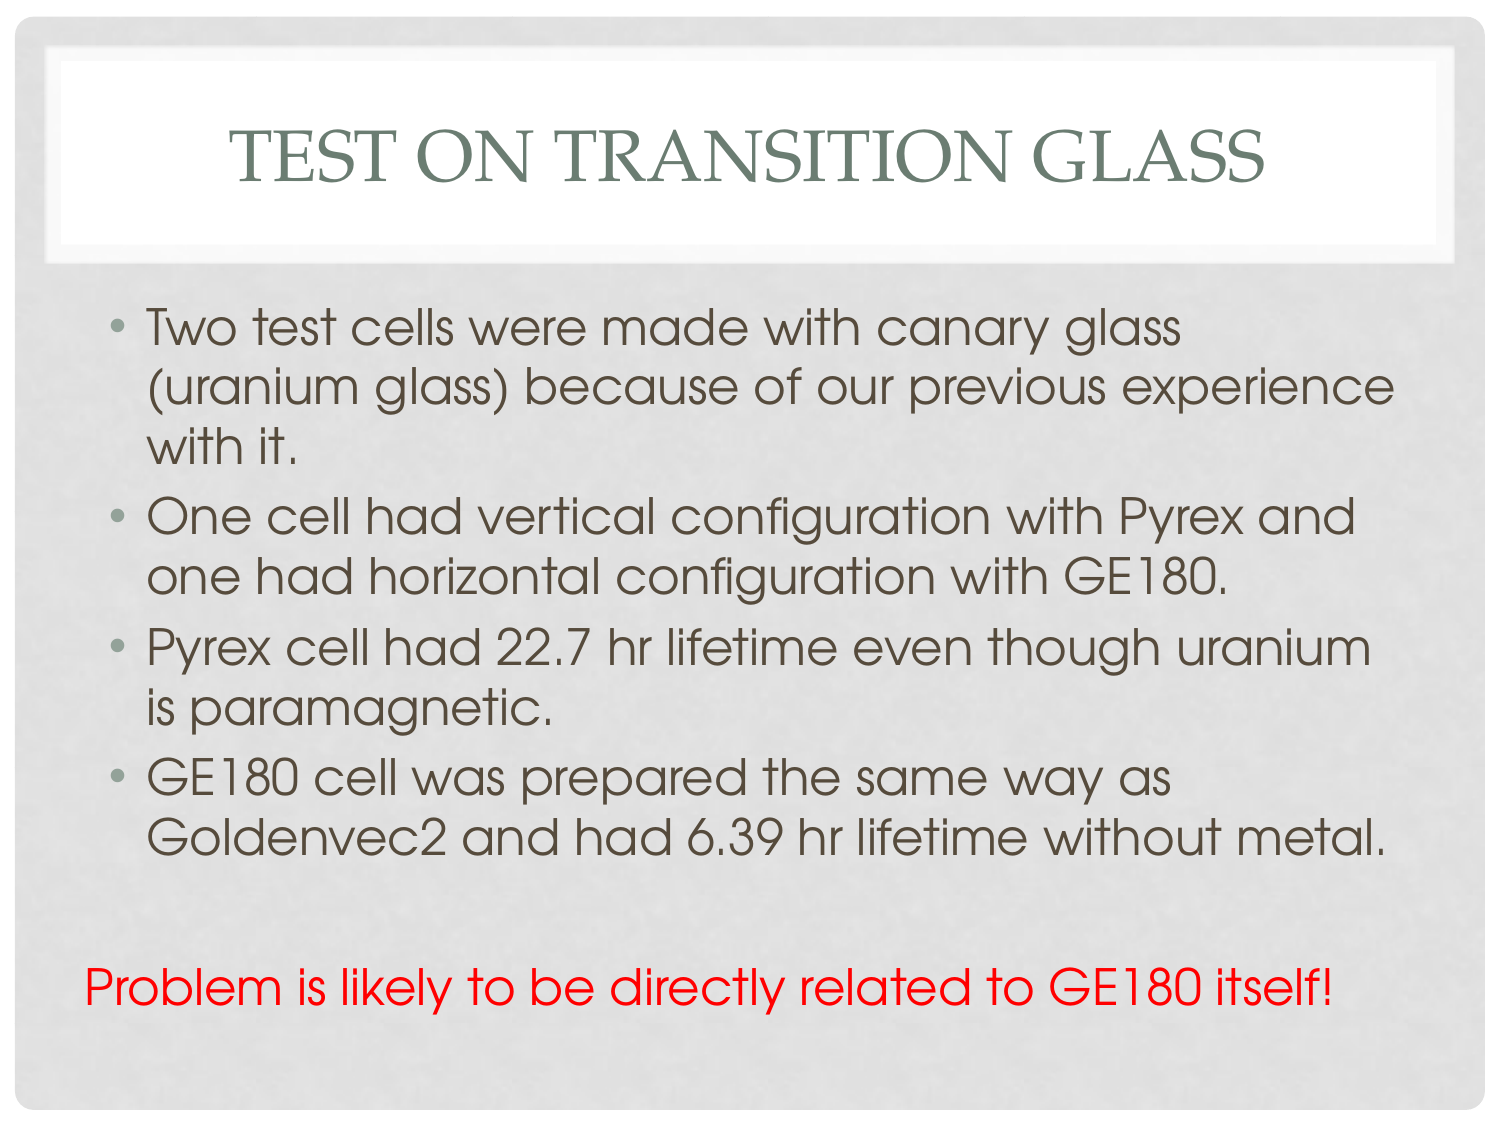

# Test on transition glass
Two test cells were made with canary glass (uranium glass) because of our previous experience with it.
One cell had vertical configuration with Pyrex and one had horizontal configuration with GE180.
Pyrex cell had 22.7 hr lifetime even though uranium is paramagnetic.
GE180 cell was prepared the same way as Goldenvec2 and had 6.39 hr lifetime without metal.

Problem is likely to be directly related to GE180 itself!